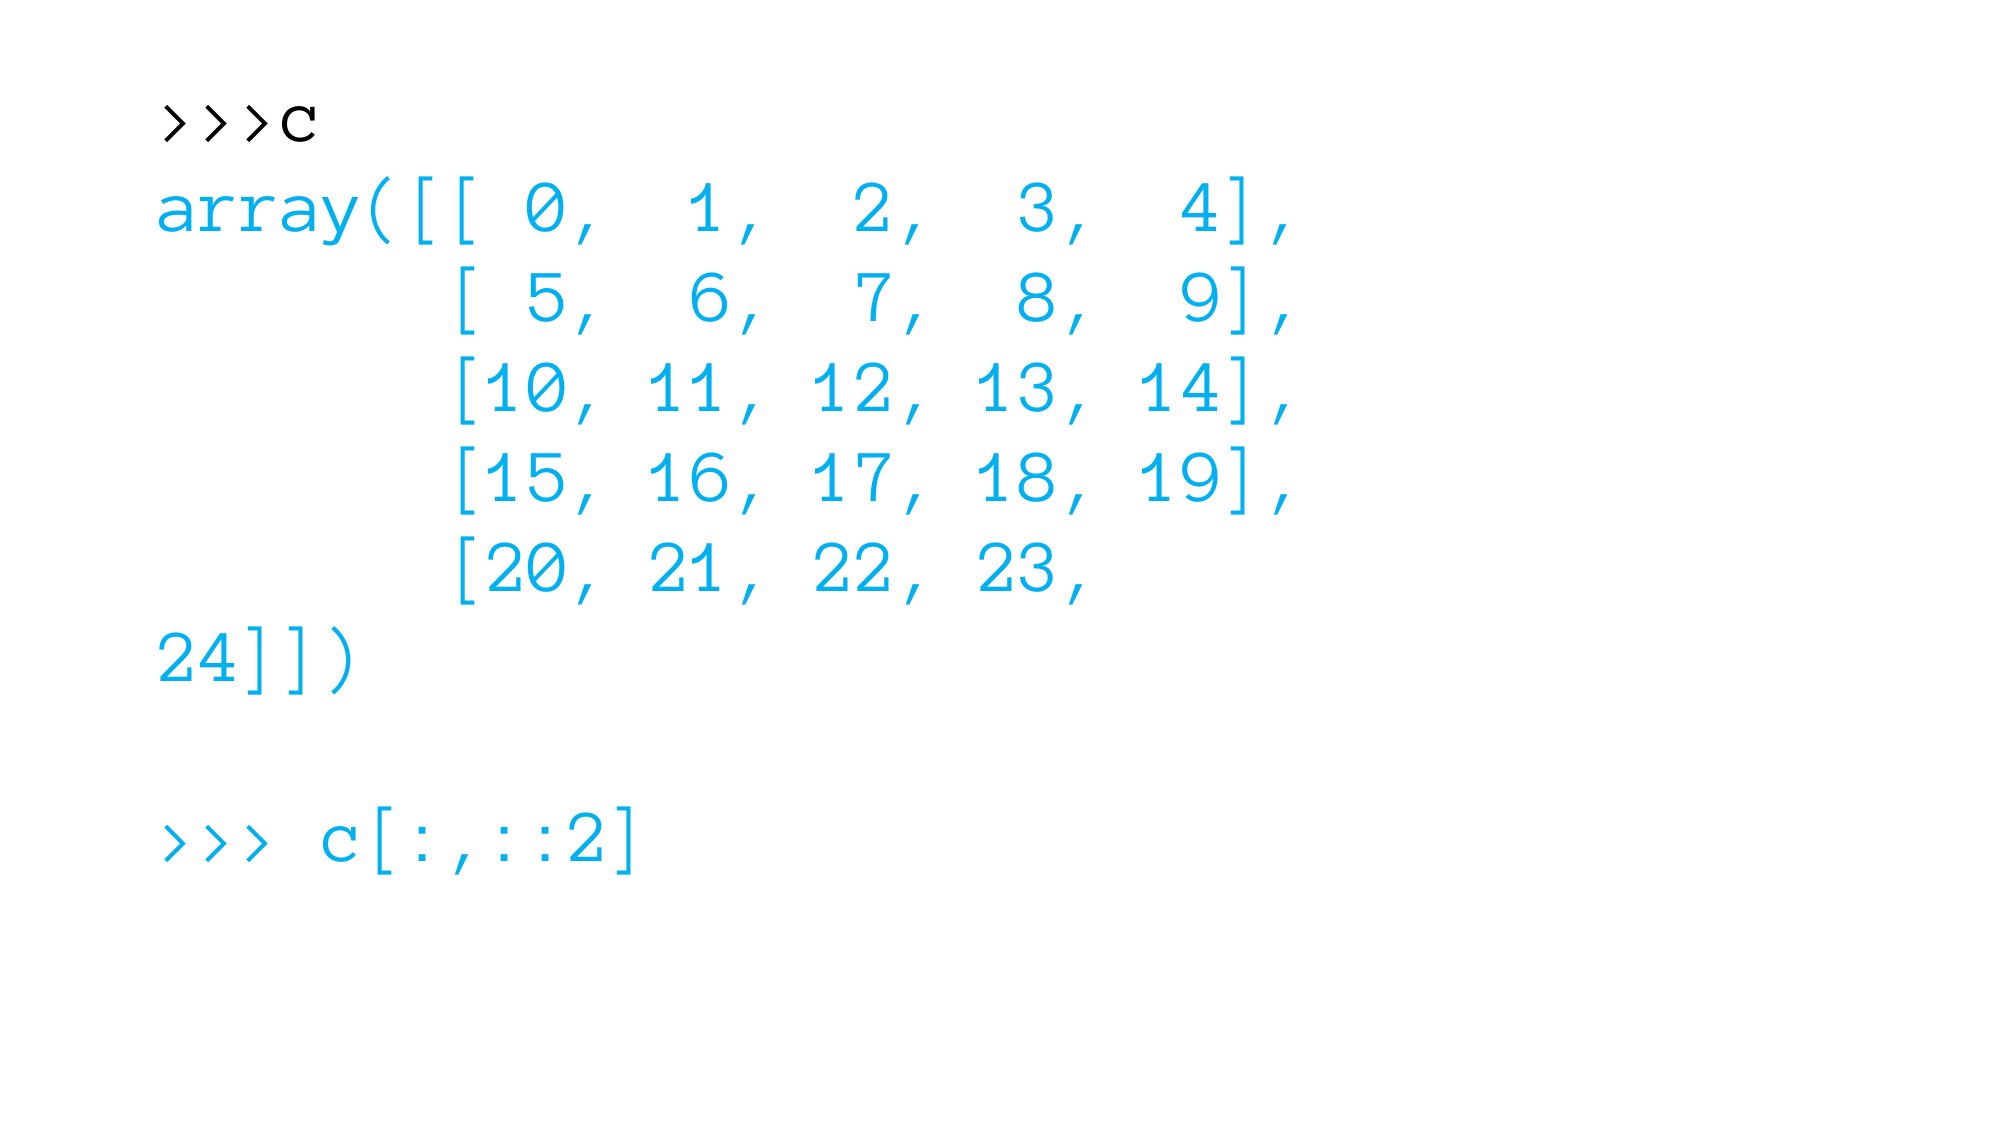

>>>c
array([[ 0,  1,  2,  3,  4],
       [ 5,  6,  7,  8,  9],
       [10, 11, 12, 13, 14],
       [15, 16, 17, 18, 19],
       [20, 21, 22, 23, 24]])

>>> c[:,::2]